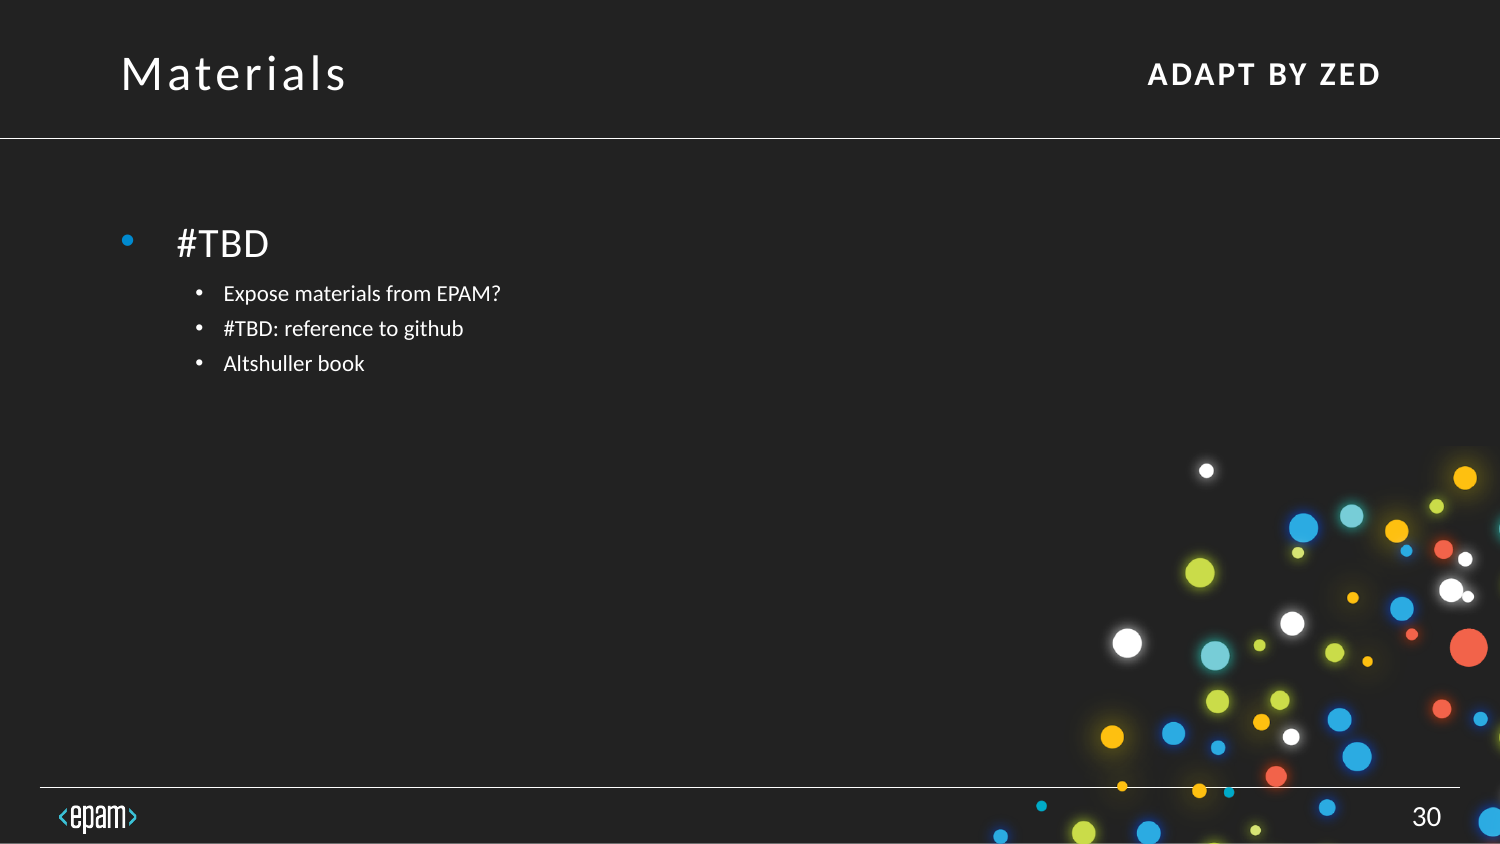

Materials
#TBD
Expose materials from EPAM?
#TBD: reference to github
Altshuller book
30